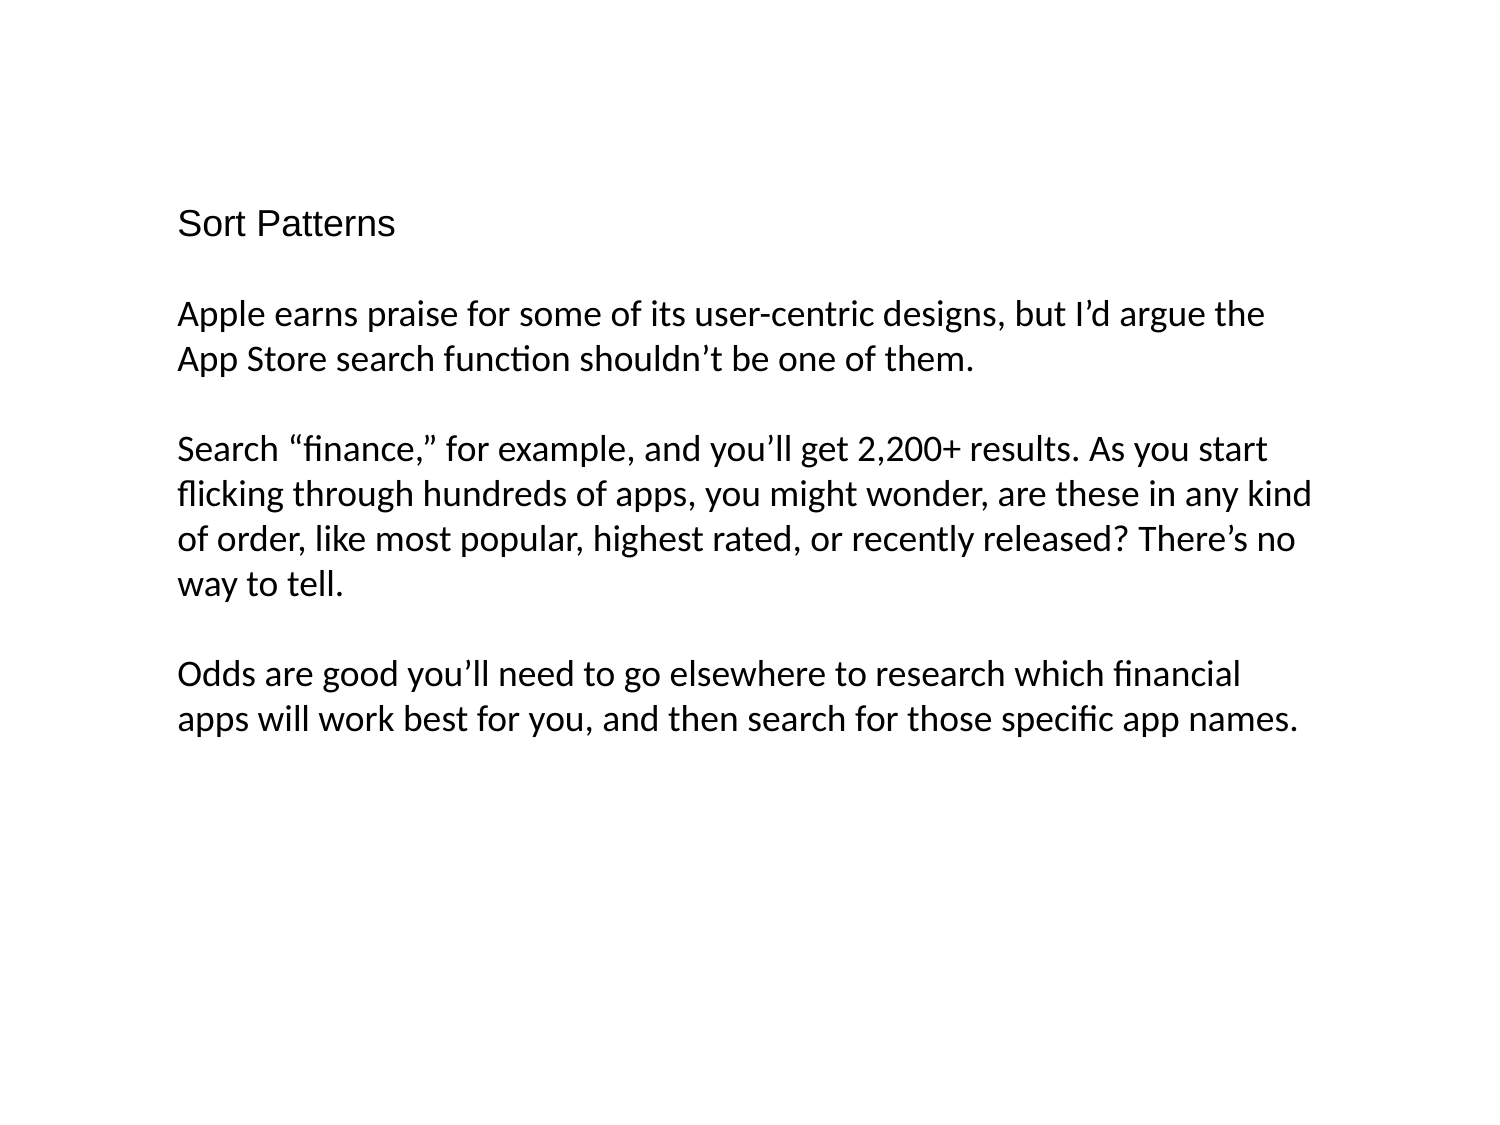

Sort Patterns

Apple earns praise for some of its user-centric designs, but I’d argue the App Store search function shouldn’t be one of them.

Search “finance,” for example, and you’ll get 2,200+ results. As you start flicking through hundreds of apps, you might wonder, are these in any kind of order, like most popular, highest rated, or recently released? There’s no way to tell.

Odds are good you’ll need to go elsewhere to research which financial apps will work best for you, and then search for those specific app names.